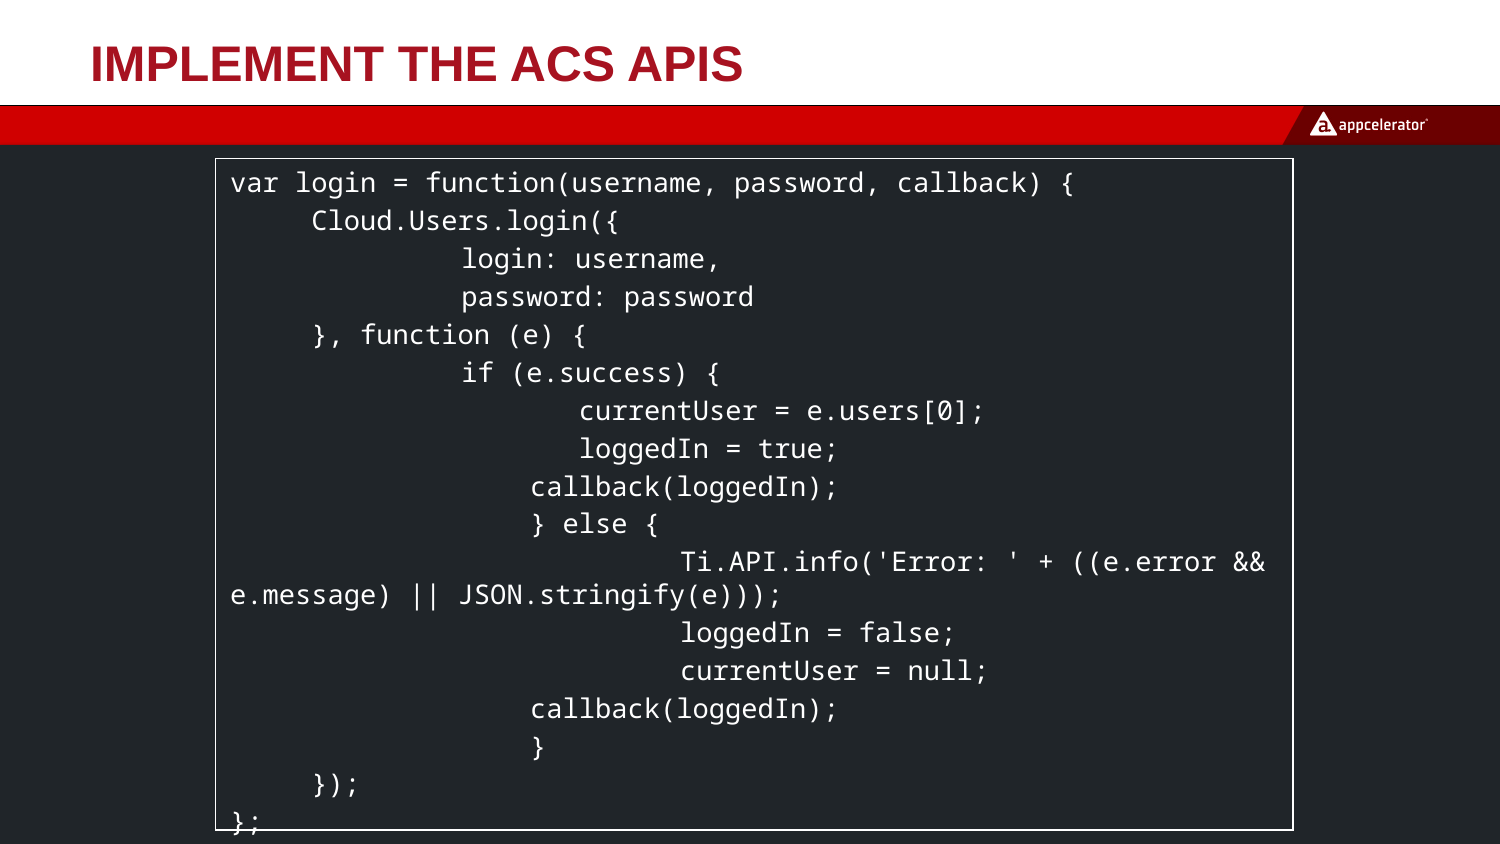

# Implement the ACS APIs

var login = function(username, password, callback) {
     Cloud.Users.login({
	     login: username,
	     password: password
     }, function (e) {
	     if (e.success) {
		   currentUser = e.users[0];
		   loggedIn = true;
		callback(loggedIn);
		} else {
			Ti.API.info('Error: ' + ((e.error && e.message) || JSON.stringify(e)));
			loggedIn = false;
			currentUser = null;
		callback(loggedIn);
		}
     });
};